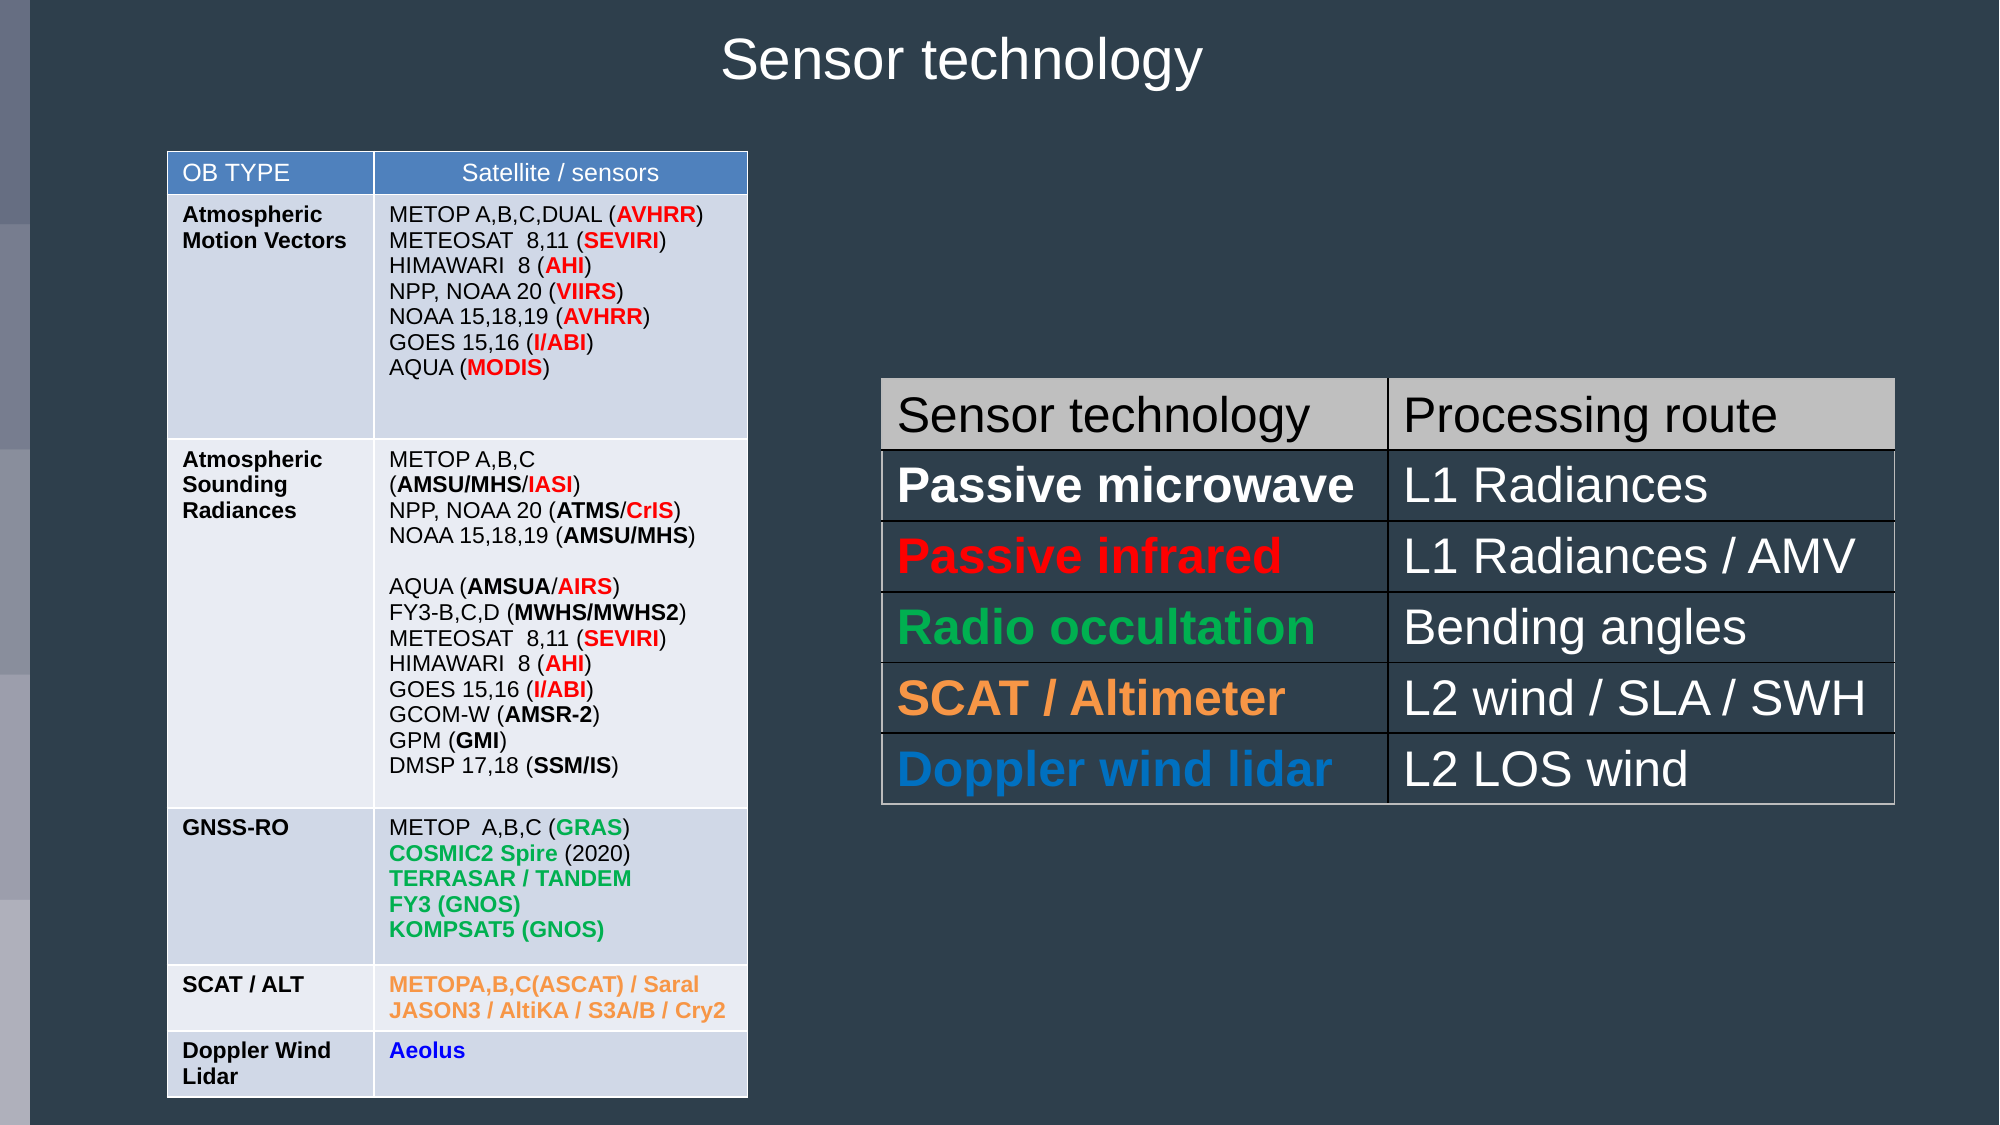

Sensor technology
| OB TYPE | Satellite / sensors |
| --- | --- |
| Atmospheric Motion Vectors | METOP A,B,C,DUAL (AVHRR) METEOSAT 8,11 (SEVIRI) HIMAWARI 8 (AHI) NPP, NOAA 20 (VIIRS) NOAA 15,18,19 (AVHRR) GOES 15,16 (I/ABI) AQUA (MODIS) |
| Atmospheric Sounding Radiances | METOP A,B,C (AMSU/MHS/IASI) NPP, NOAA 20 (ATMS/CrIS) NOAA 15,18,19 (AMSU/MHS) AQUA (AMSUA/AIRS) FY3-B,C,D (MWHS/MWHS2) METEOSAT 8,11 (SEVIRI) HIMAWARI 8 (AHI) GOES 15,16 (I/ABI) GCOM-W (AMSR-2) GPM (GMI) DMSP 17,18 (SSM/IS) |
| GNSS-RO | METOP A,B,C (GRAS) COSMIC2 Spire (2020) TERRASAR / TANDEM FY3 (GNOS) KOMPSAT5 (GNOS) |
| SCAT / ALT | METOPA,B,C(ASCAT) / Saral JASON3 / AltiKA / S3A/B / Cry2 |
| Doppler Wind Lidar | Aeolus |
| Sensor technology | Processing route |
| --- | --- |
| Passive microwave | L1 Radiances |
| Passive infrared | L1 Radiances / AMV |
| Radio occultation | Bending angles |
| SCAT / Altimeter | L2 wind / SLA / SWH |
| Doppler wind lidar | L2 LOS wind |